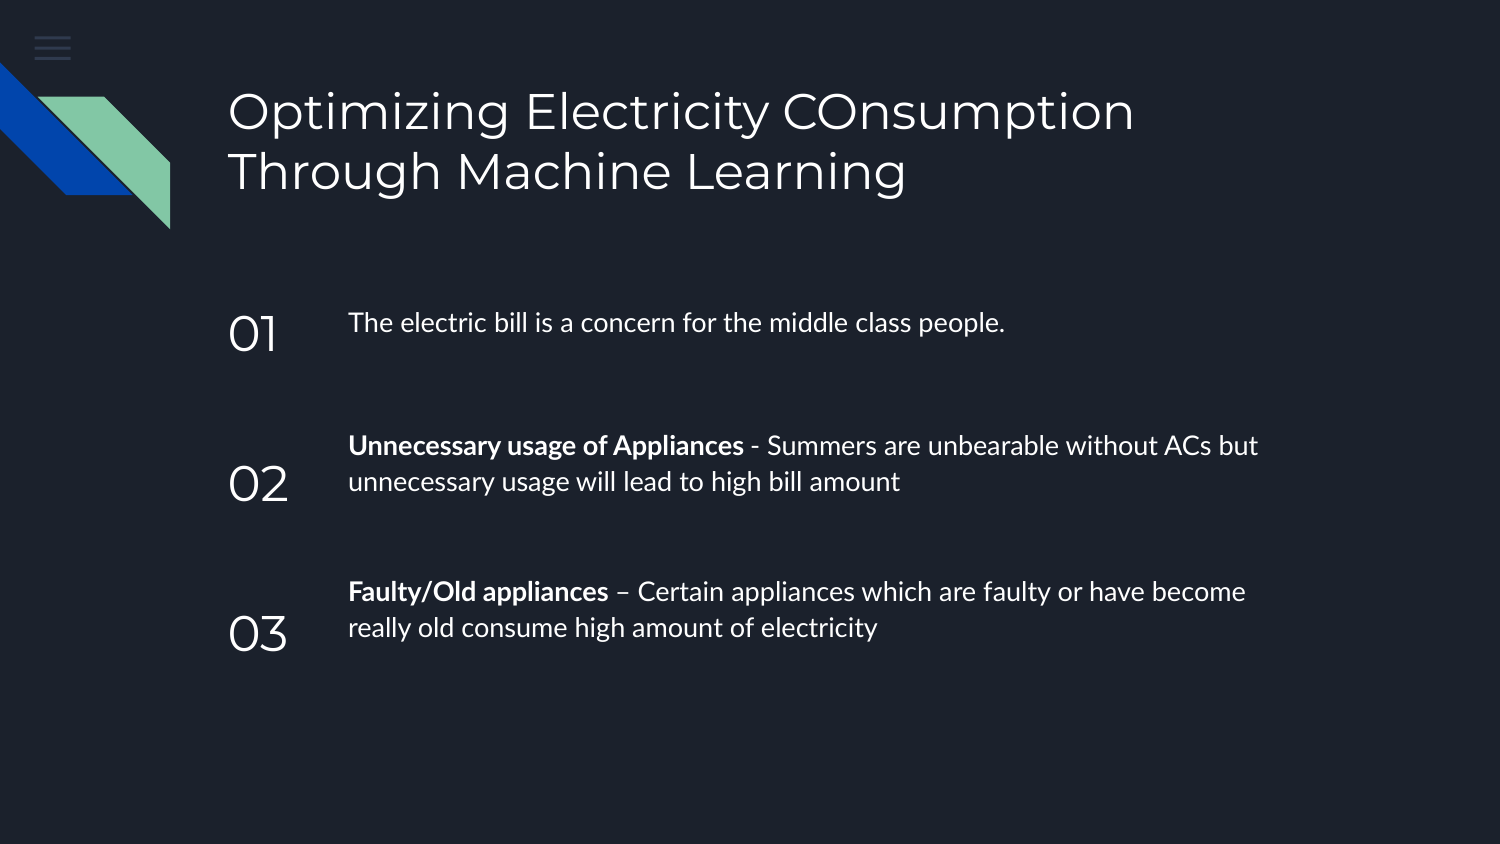

# Optimizing Electricity COnsumption Through Machine Learning
01

The electric bill is a concern for the middle class people.
Unnecessary usage of Appliances - Summers are unbearable without ACs but unnecessary usage will lead to high bill amount

02

Faulty/Old appliances – Certain appliances which are faulty or have become really old consume high amount of electricity

03